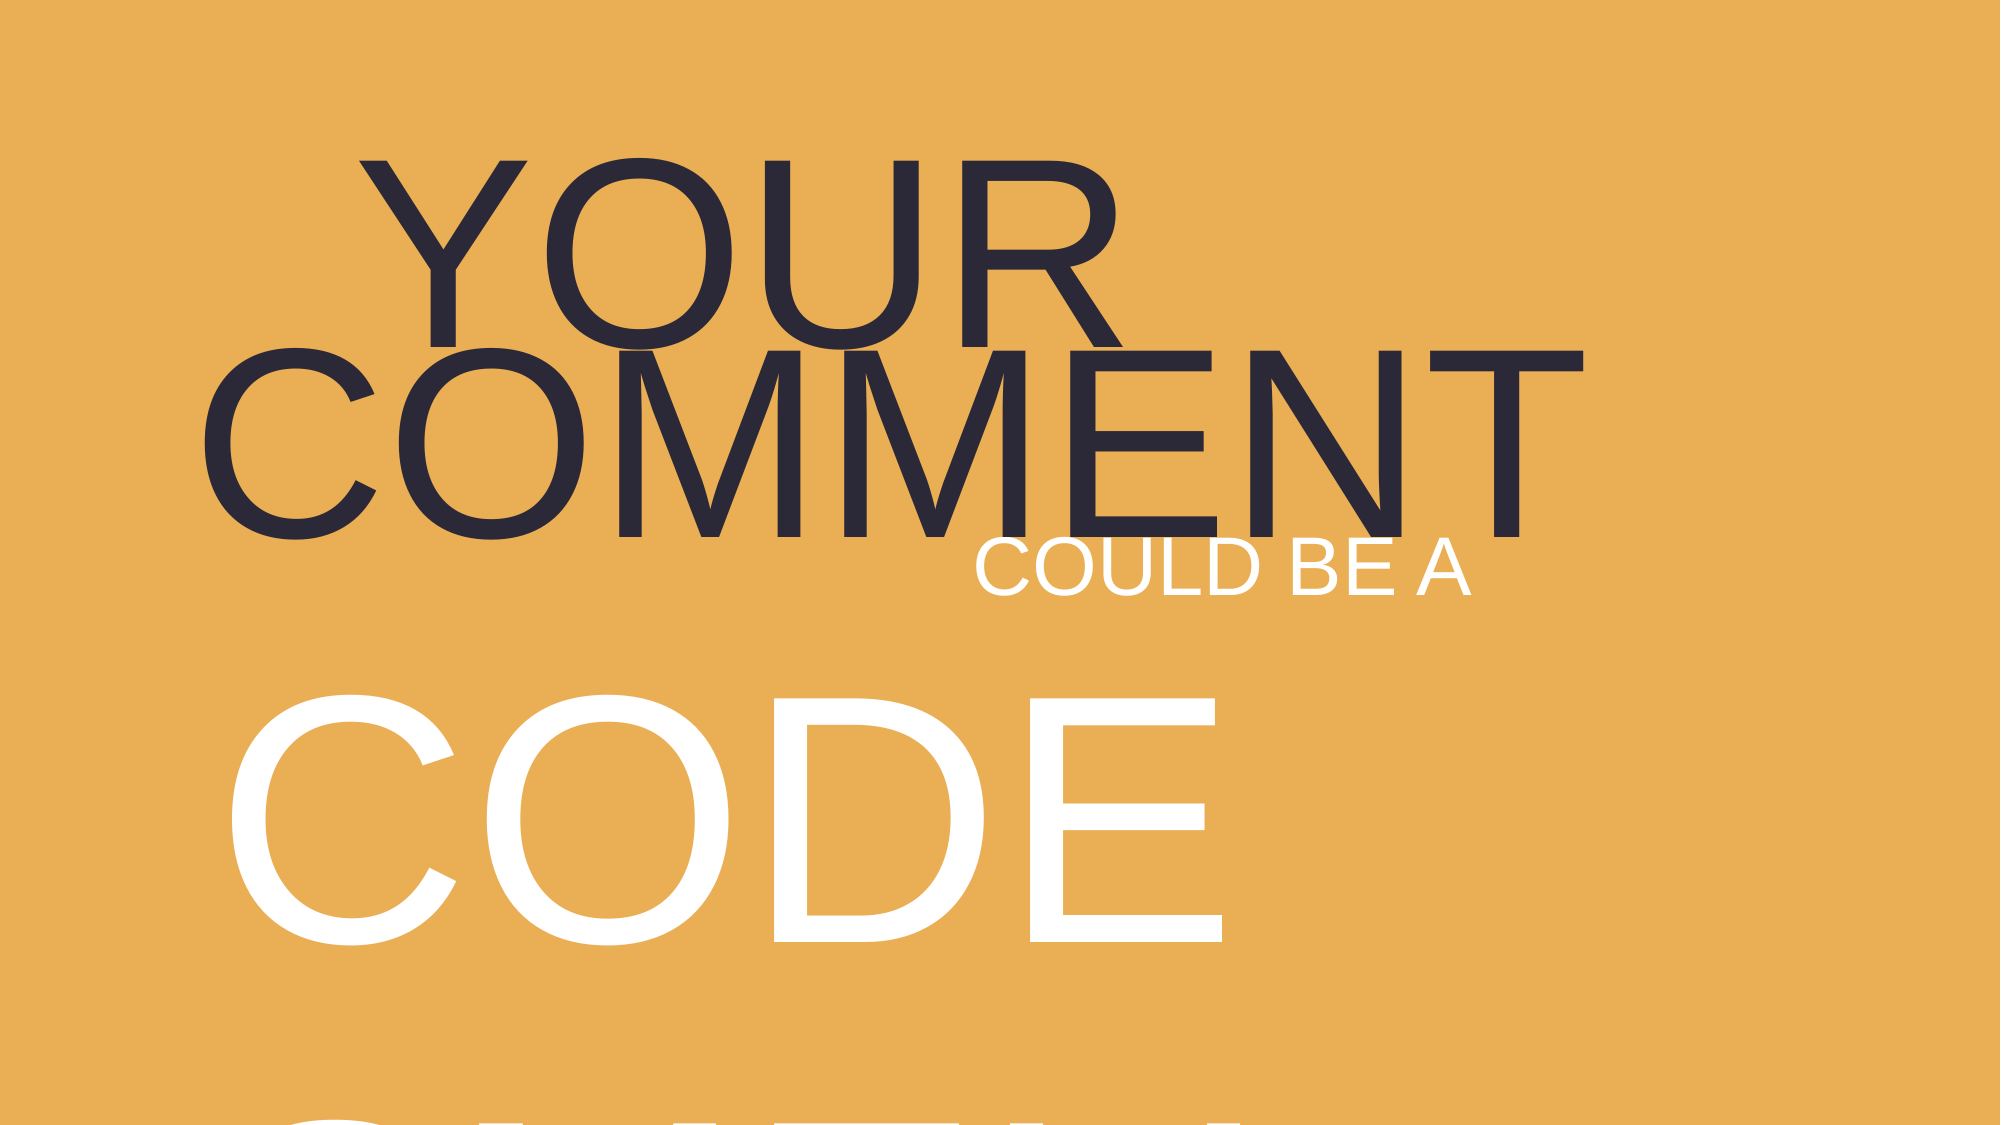

YOUR
COMMENT
COULD BE A
CODE SMELL